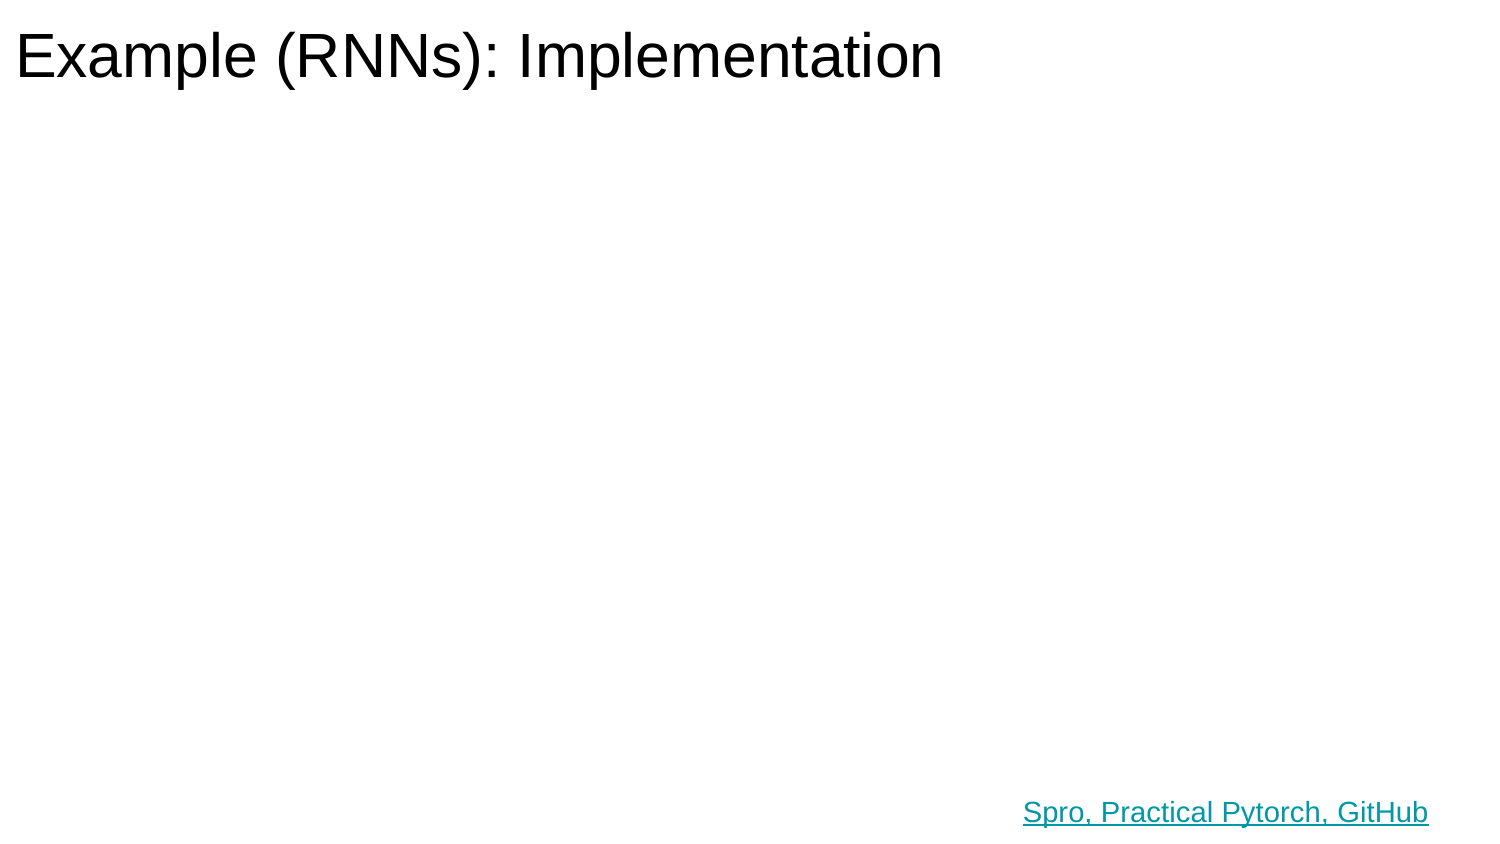

# Example (RNNs): Implementation
Spro, Practical Pytorch, GitHub